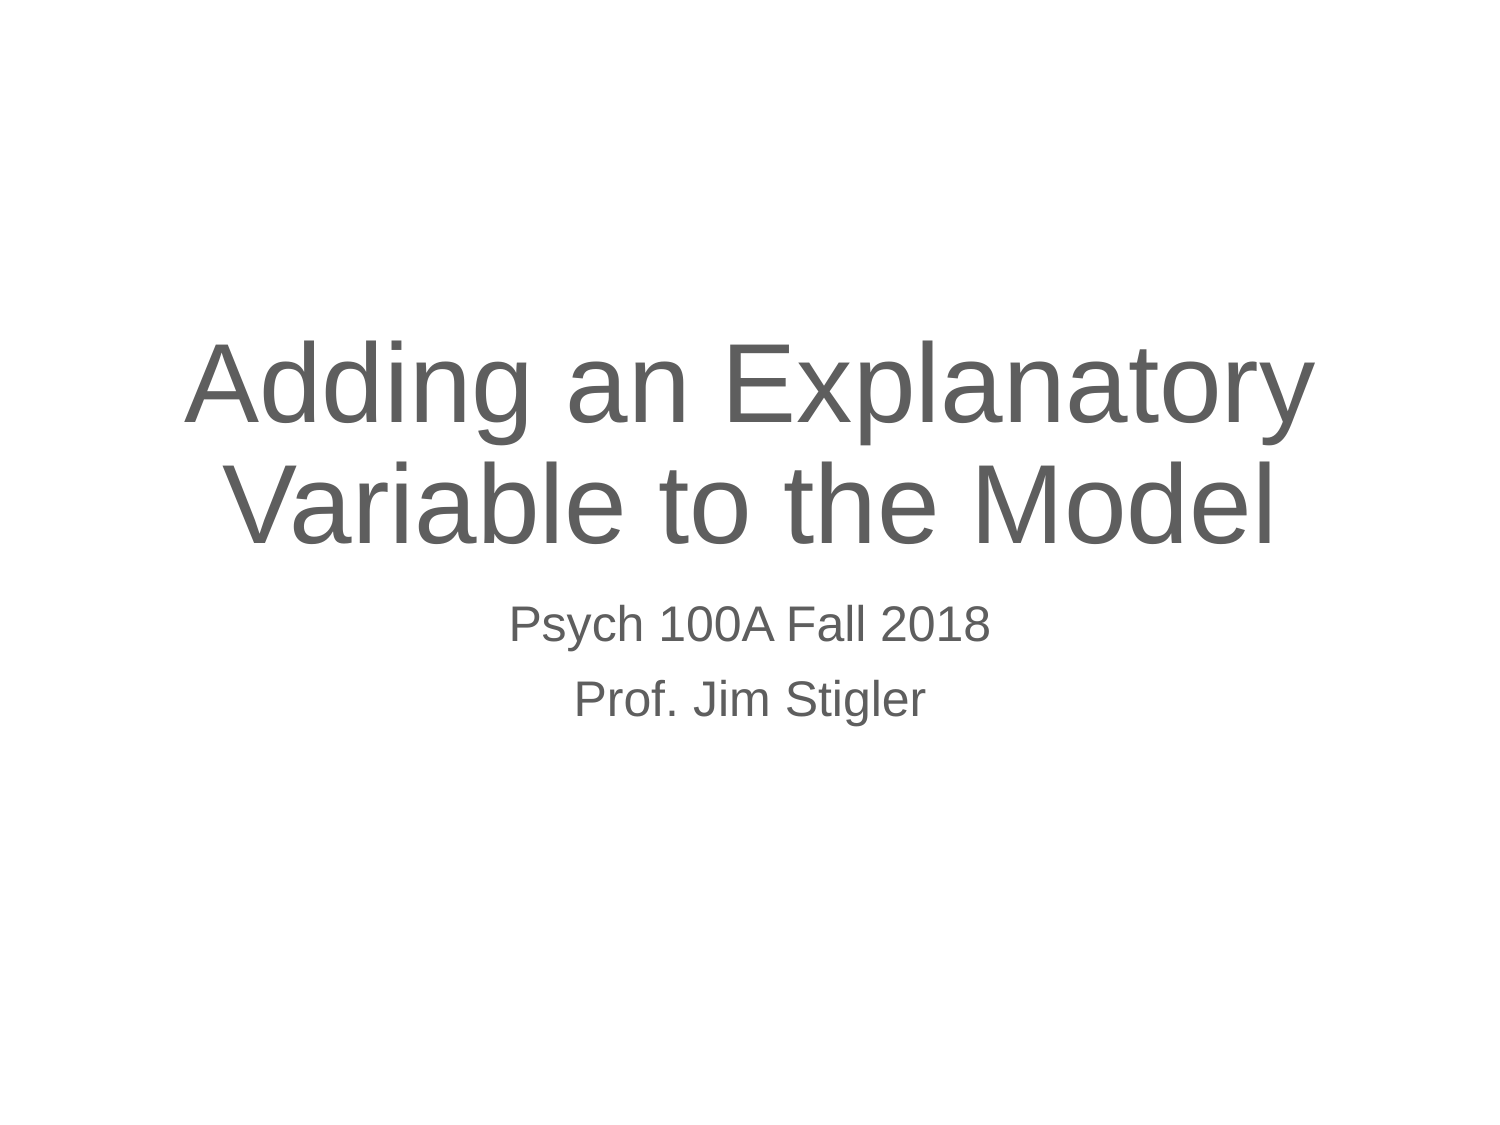

# Adding an Explanatory Variable to the Model
Psych 100A Fall 2018
Prof. Jim Stigler